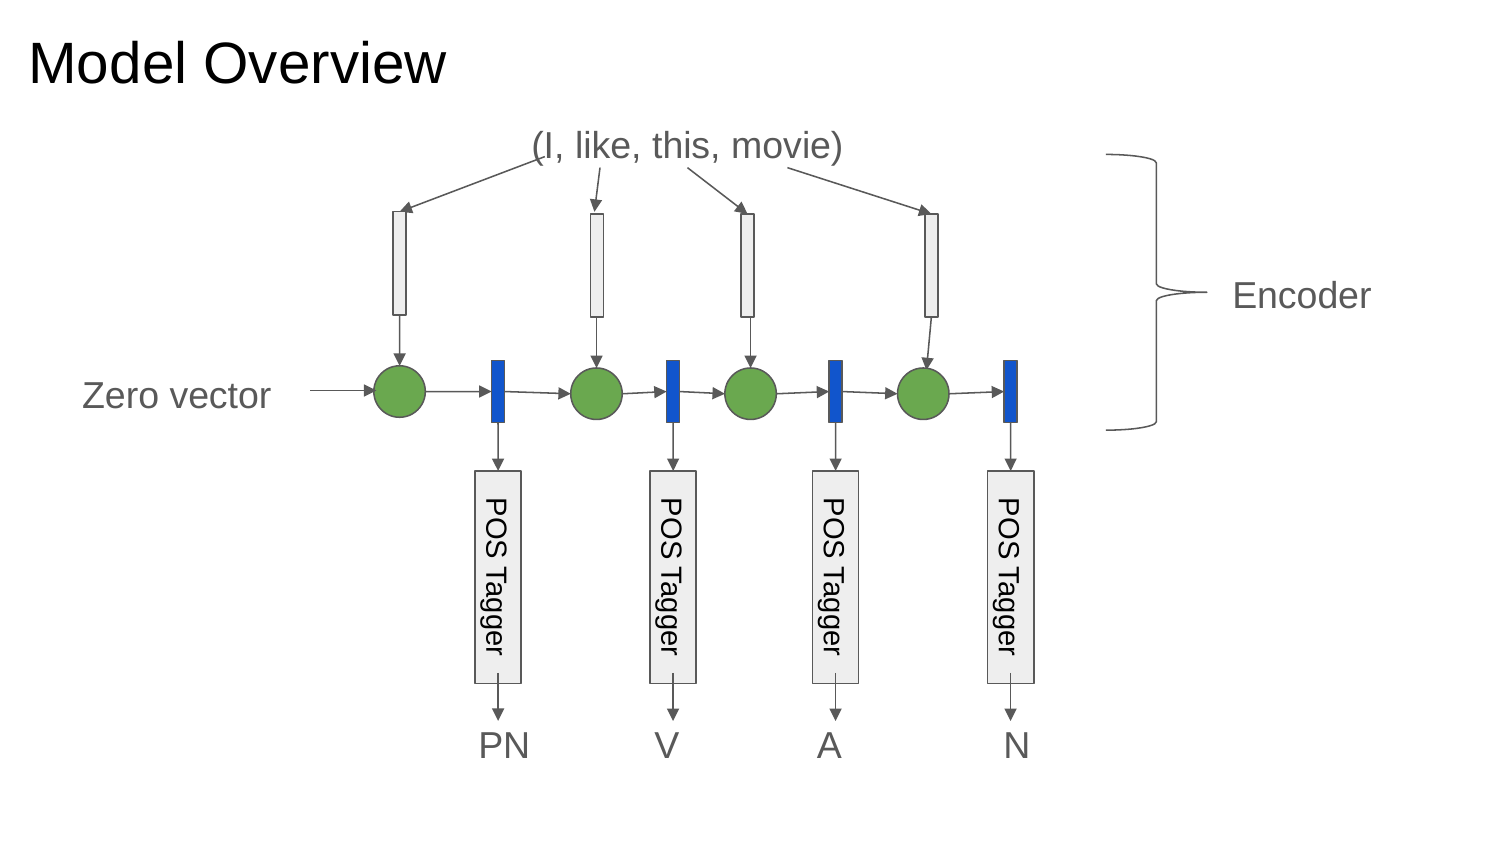

# Model Overview
(I, like, this, movie)

Encoder
Zero vector

POS Tagger
POS Tagger
POS Tagger
POS Tagger
PN
V
A
N